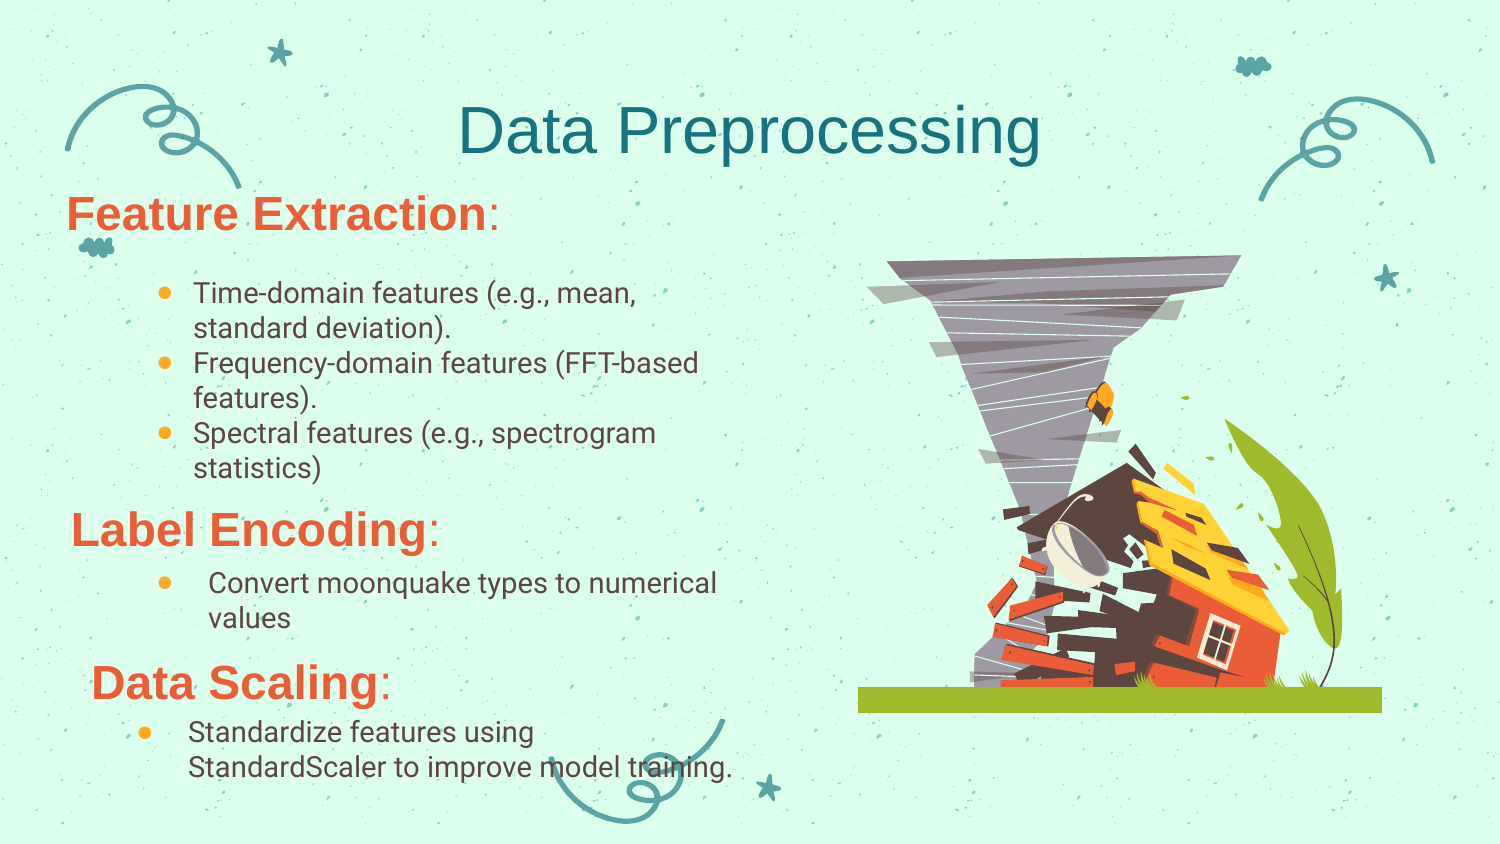

# Data Preprocessing
Feature Extraction:

Time-domain features (e.g., mean, standard deviation).
Frequency-domain features (FFT-based features).
Spectral features (e.g., spectrogram statistics)
Label Encoding:
Convert moonquake types to numerical values
Data Scaling:
Standardize features using StandardScaler to improve model training.